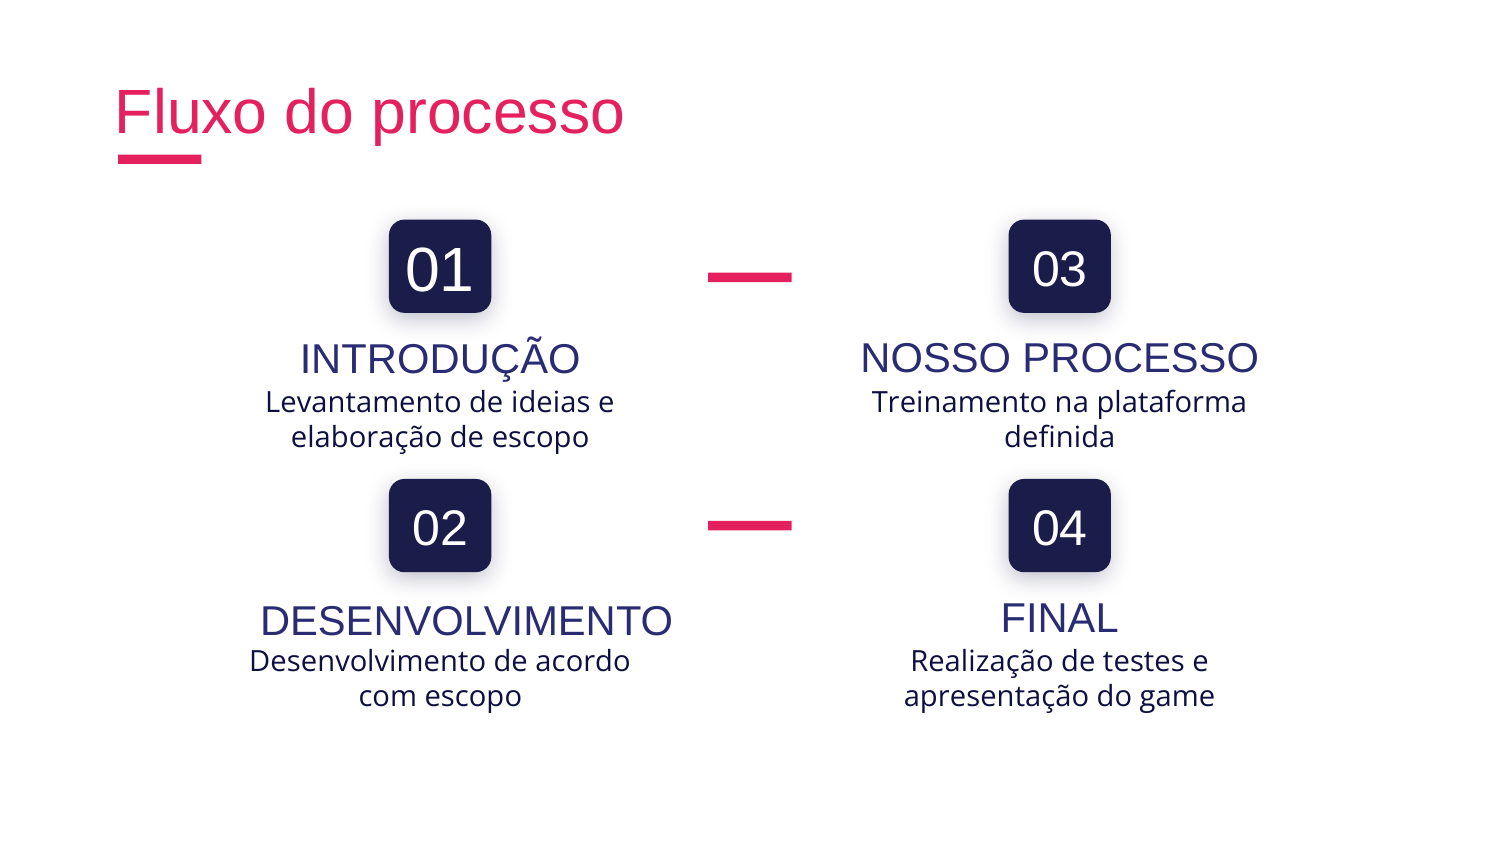

Fluxo do processo

01
03

NOSSO PROCESSO
INTRODUÇÃO
Levantamento de ideias e elaboração de escopo
Treinamento na plataforma definida

02
04

DESENVOLVIMENTO
FINAL
Desenvolvimento de acordo com escopo
Realização de testes e apresentação do game